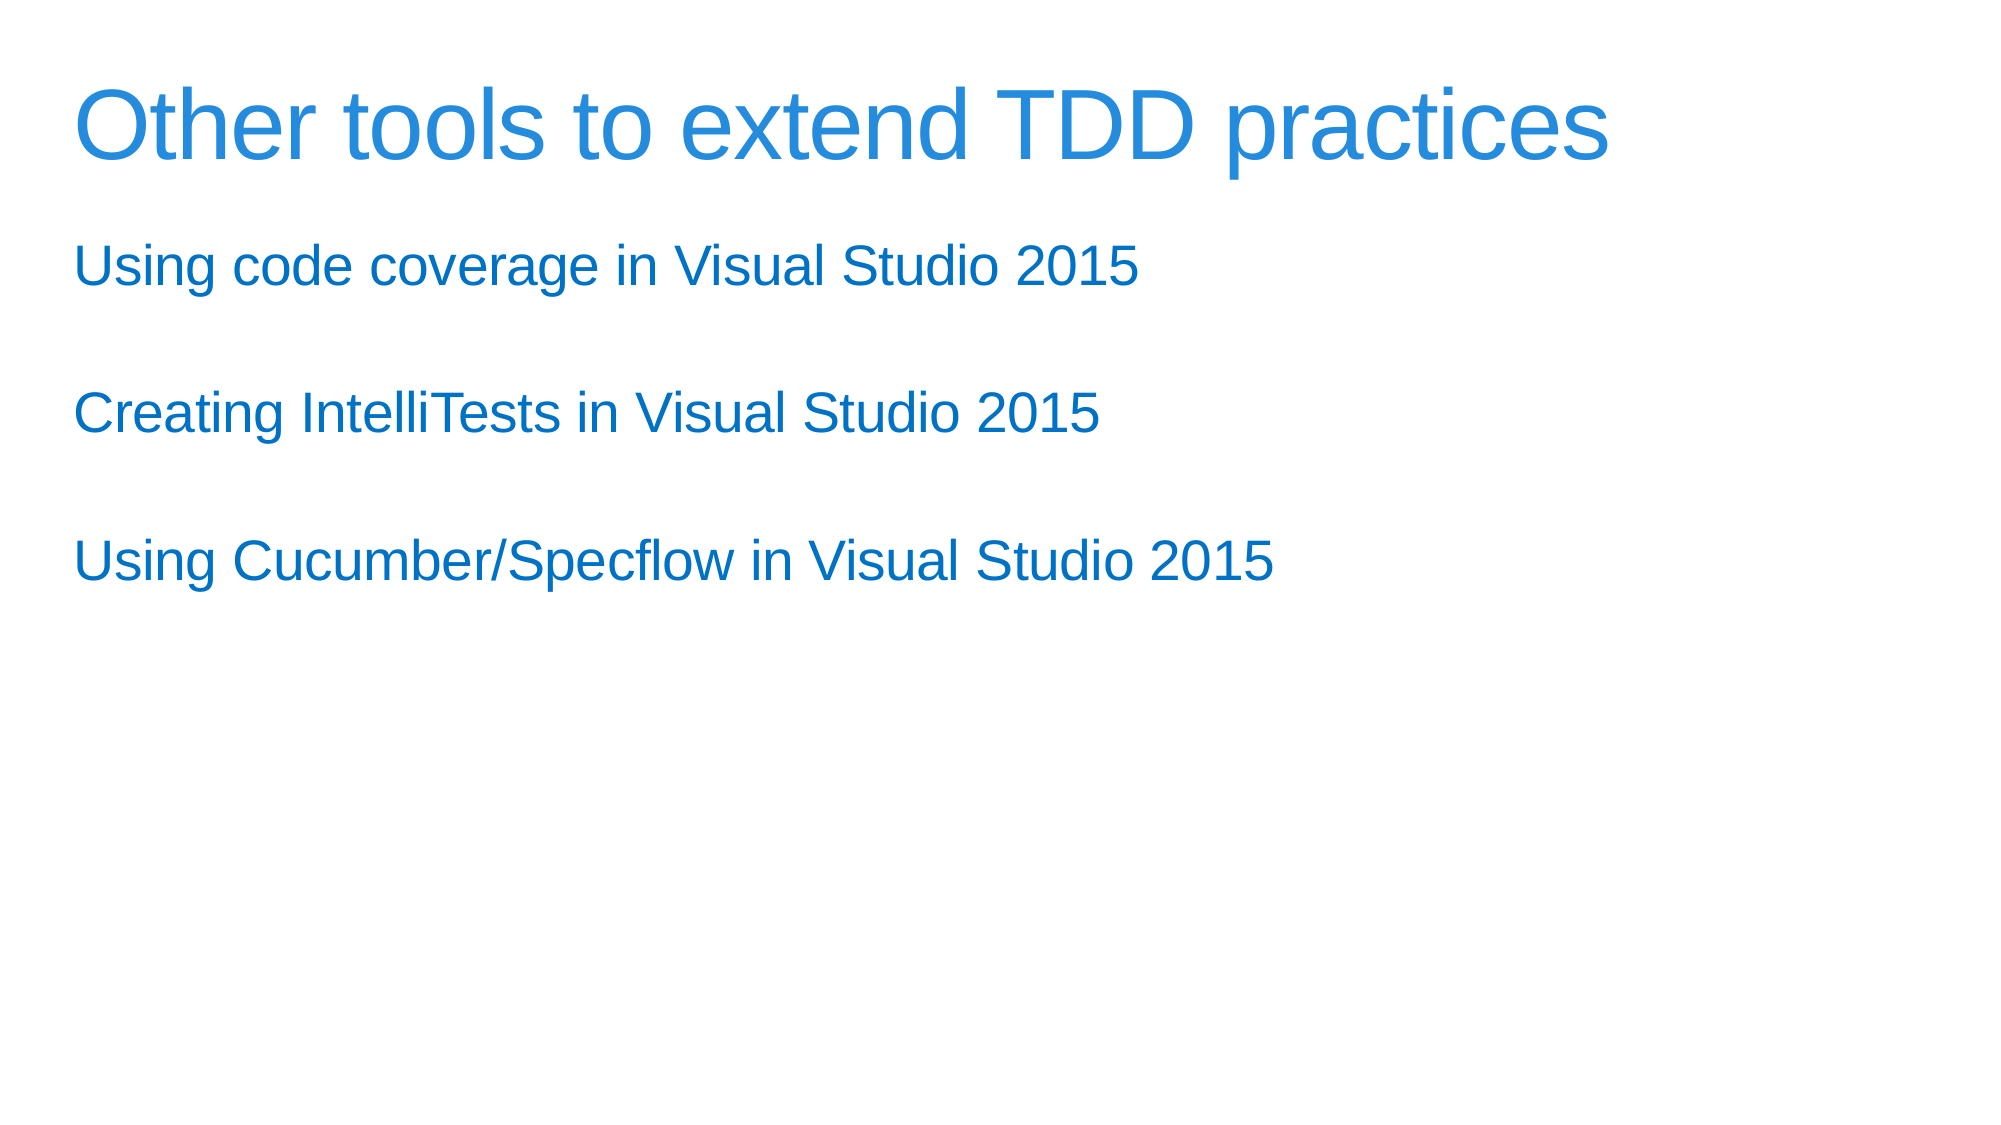

# Other tools to extend TDD practices
Using code coverage in Visual Studio 2015

Creating IntelliTests in Visual Studio 2015

Using Cucumber/Specflow in Visual Studio 2015